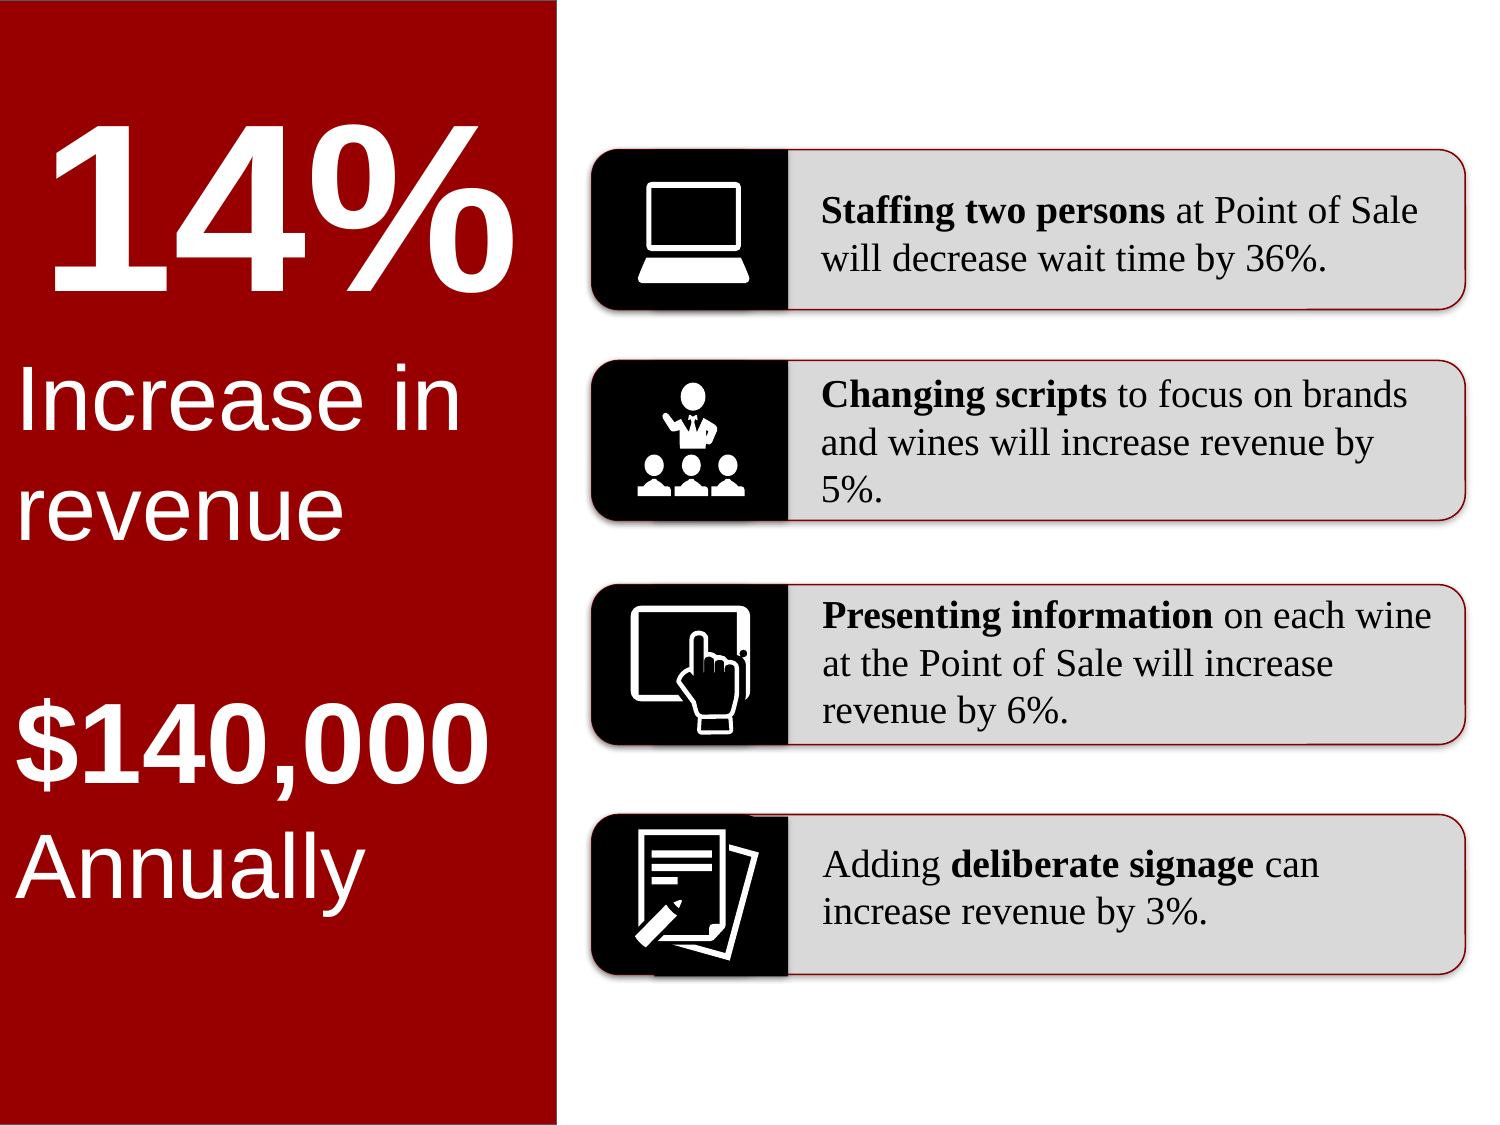

14%
Increase in revenue

$140,000 Annually

Staffing two persons at Point of Sale will decrease wait time by 36%.

Changing scripts to focus on brands and wines will increase revenue by 5%.

Presenting information on each wine at the Point of Sale will increase revenue by 6%.

Adding deliberate signage can increase revenue by 3%.